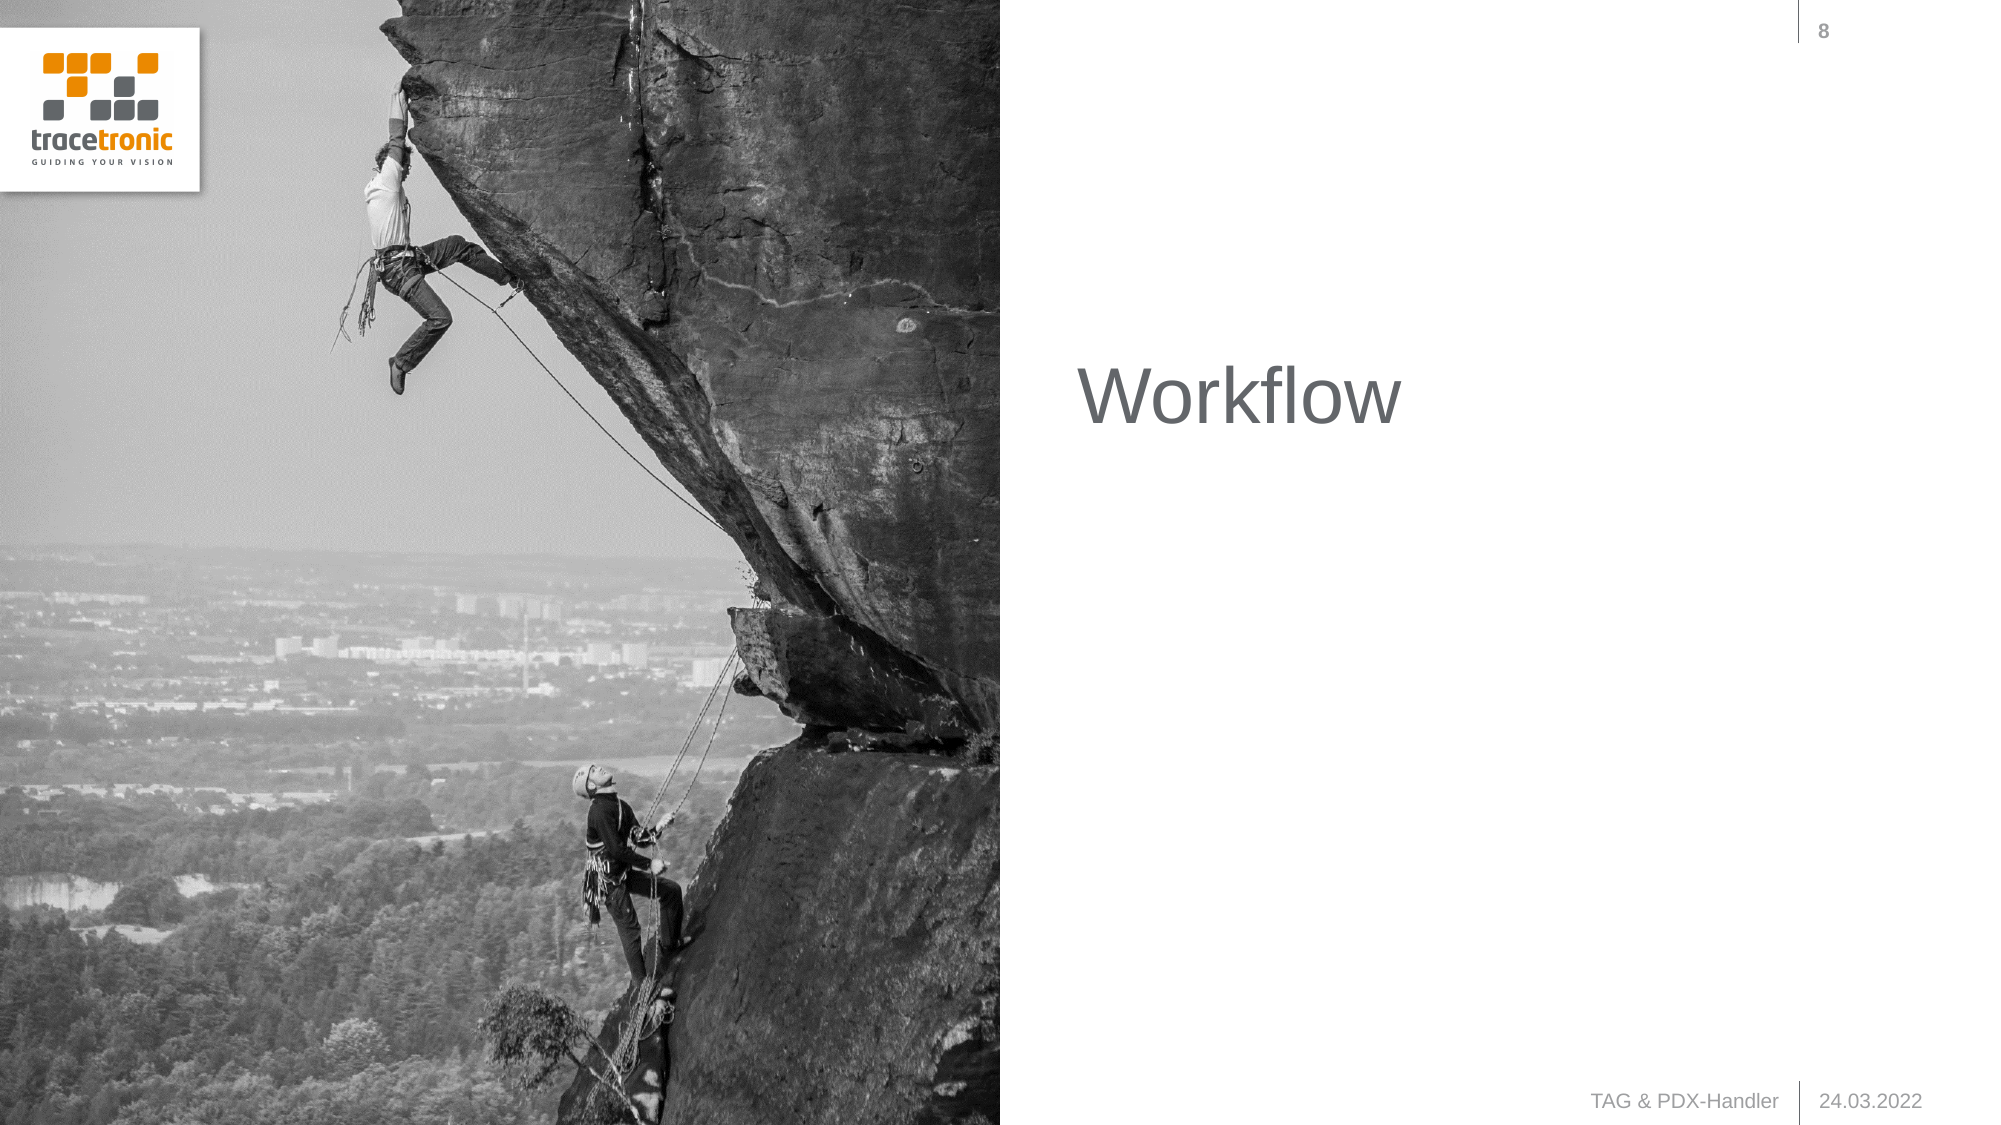

8
# Workflow

TAG & PDX-Handler
24.03.2022